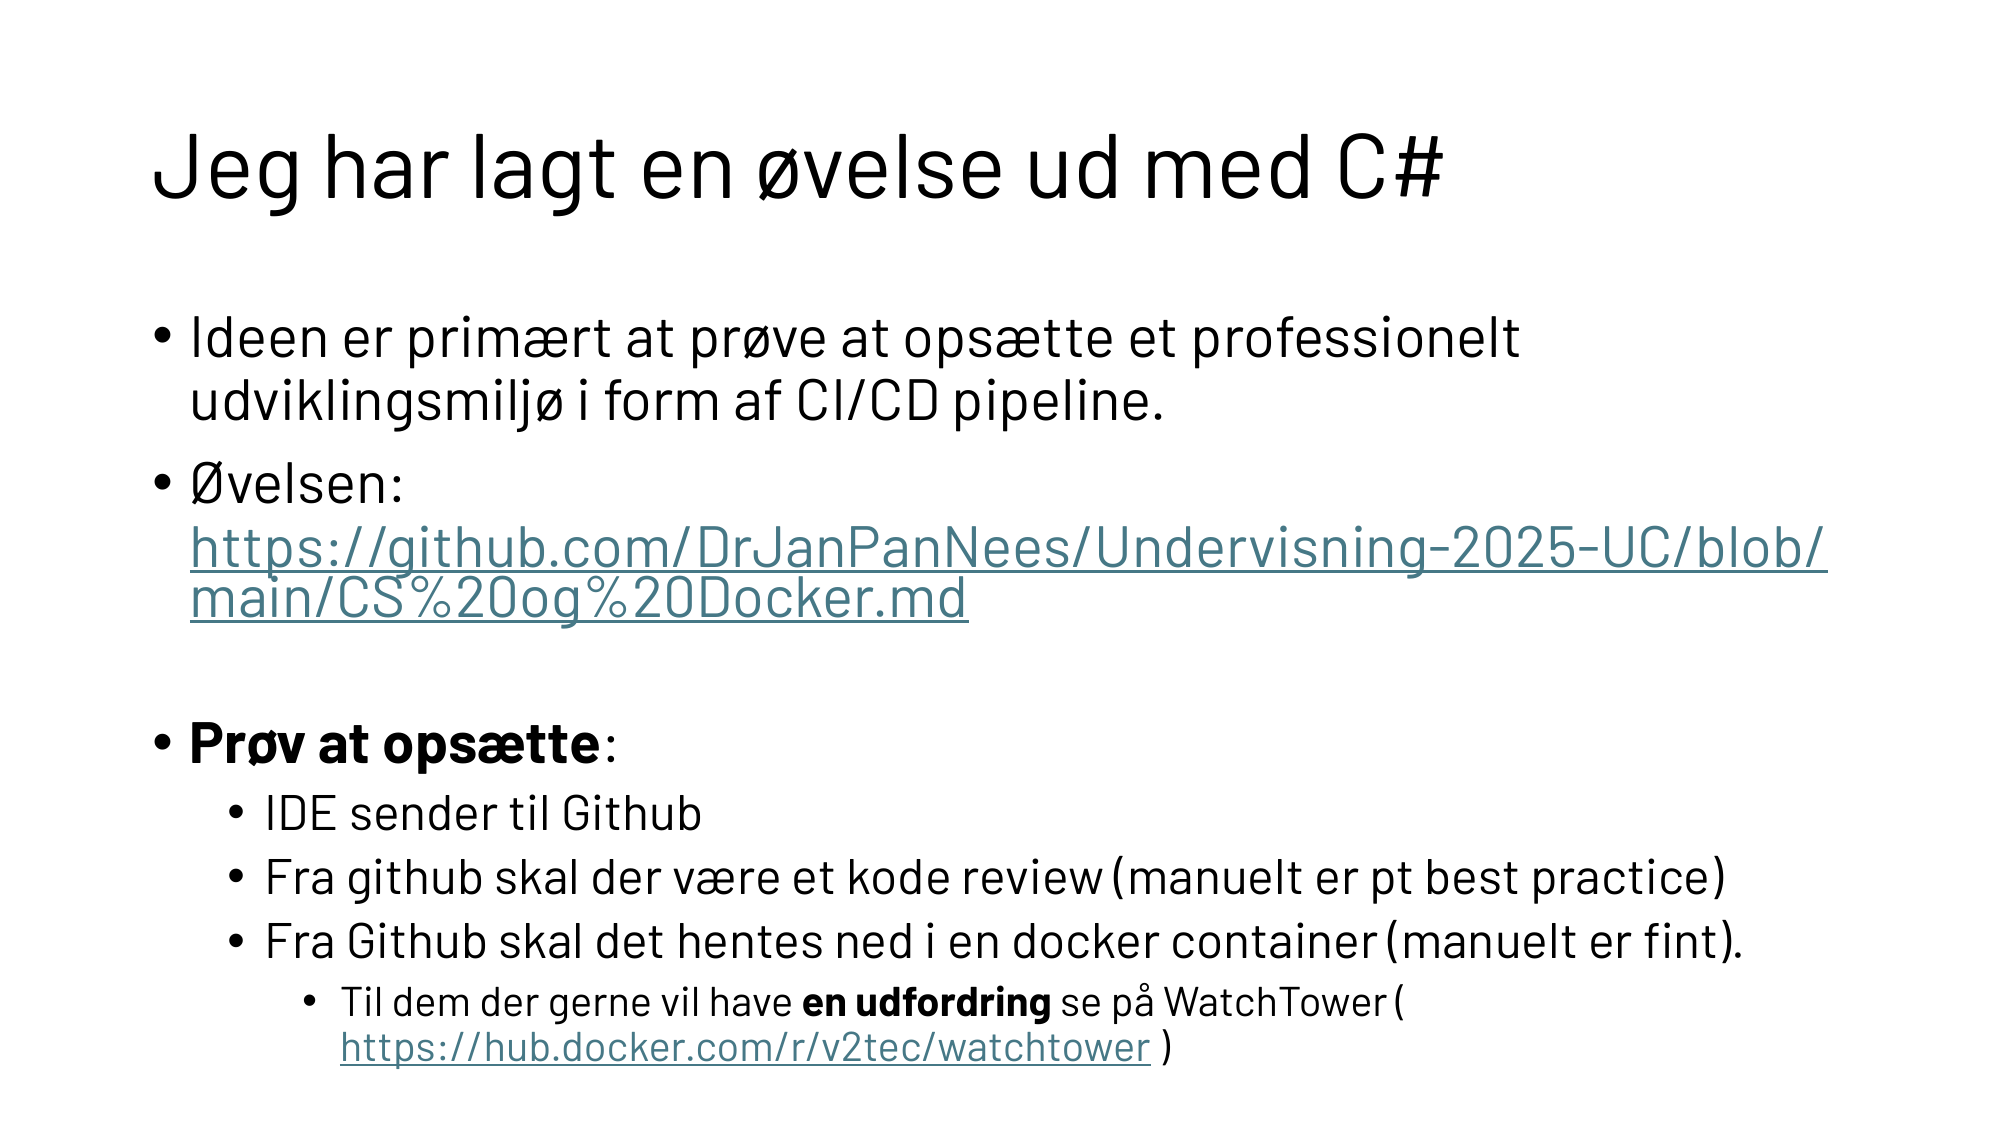

# Jeg har lagt en øvelse ud med C#
Ideen er primært at prøve at opsætte et professionelt udviklingsmiljø i form af CI/CD pipeline.
Øvelsen: https://github.com/DrJanPanNees/Undervisning-2025-UC/blob/main/CS%20og%20Docker.md
Prøv at opsætte:
IDE sender til Github
Fra github skal der være et kode review (manuelt er pt best practice)
Fra Github skal det hentes ned i en docker container (manuelt er fint).
Til dem der gerne vil have en udfordring se på WatchTower (https://hub.docker.com/r/v2tec/watchtower )